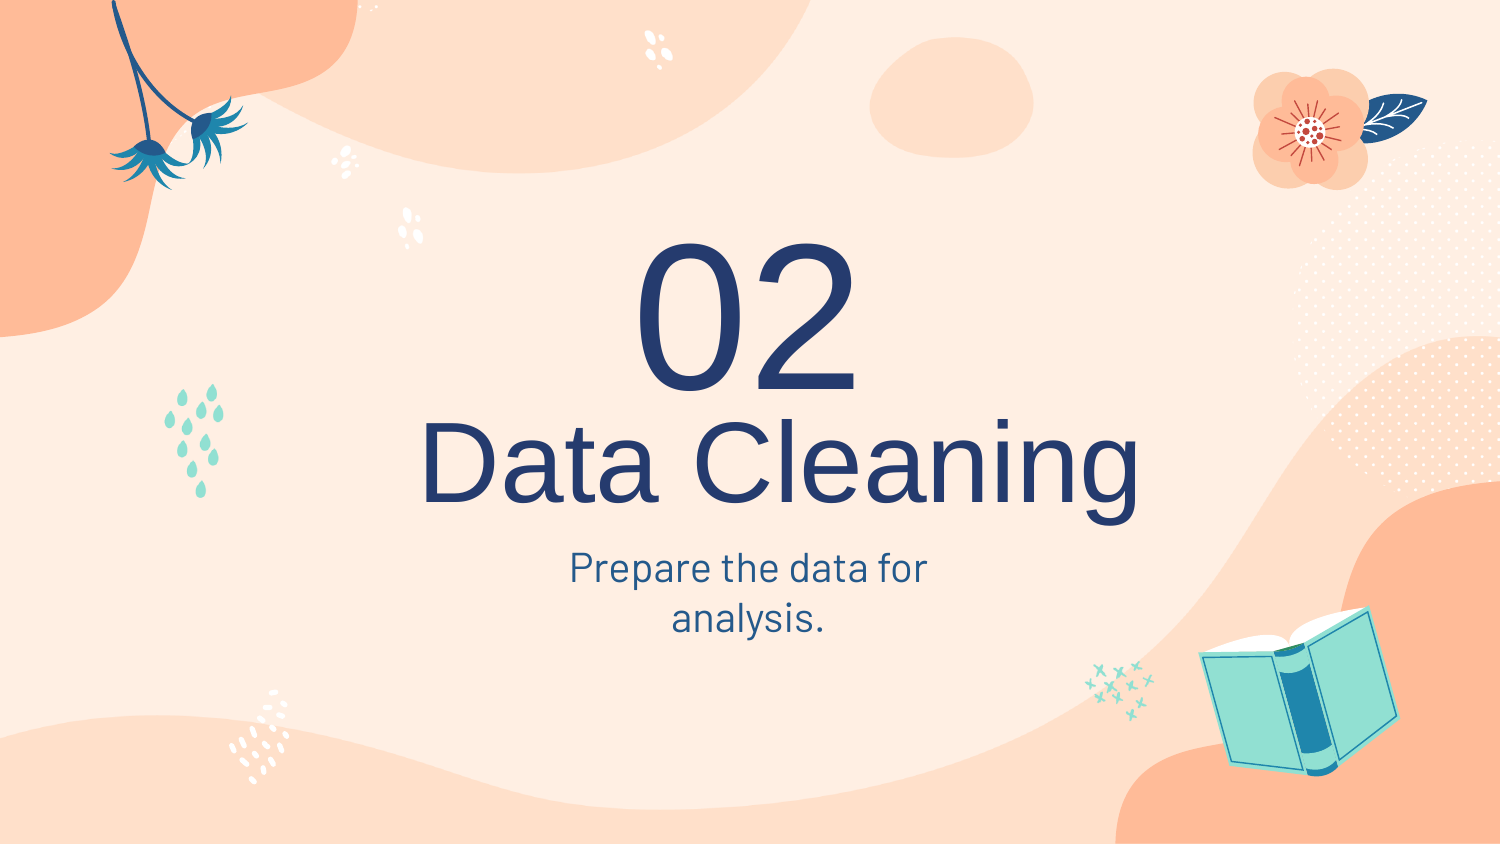

# 02
Data Cleaning
Prepare the data for analysis.